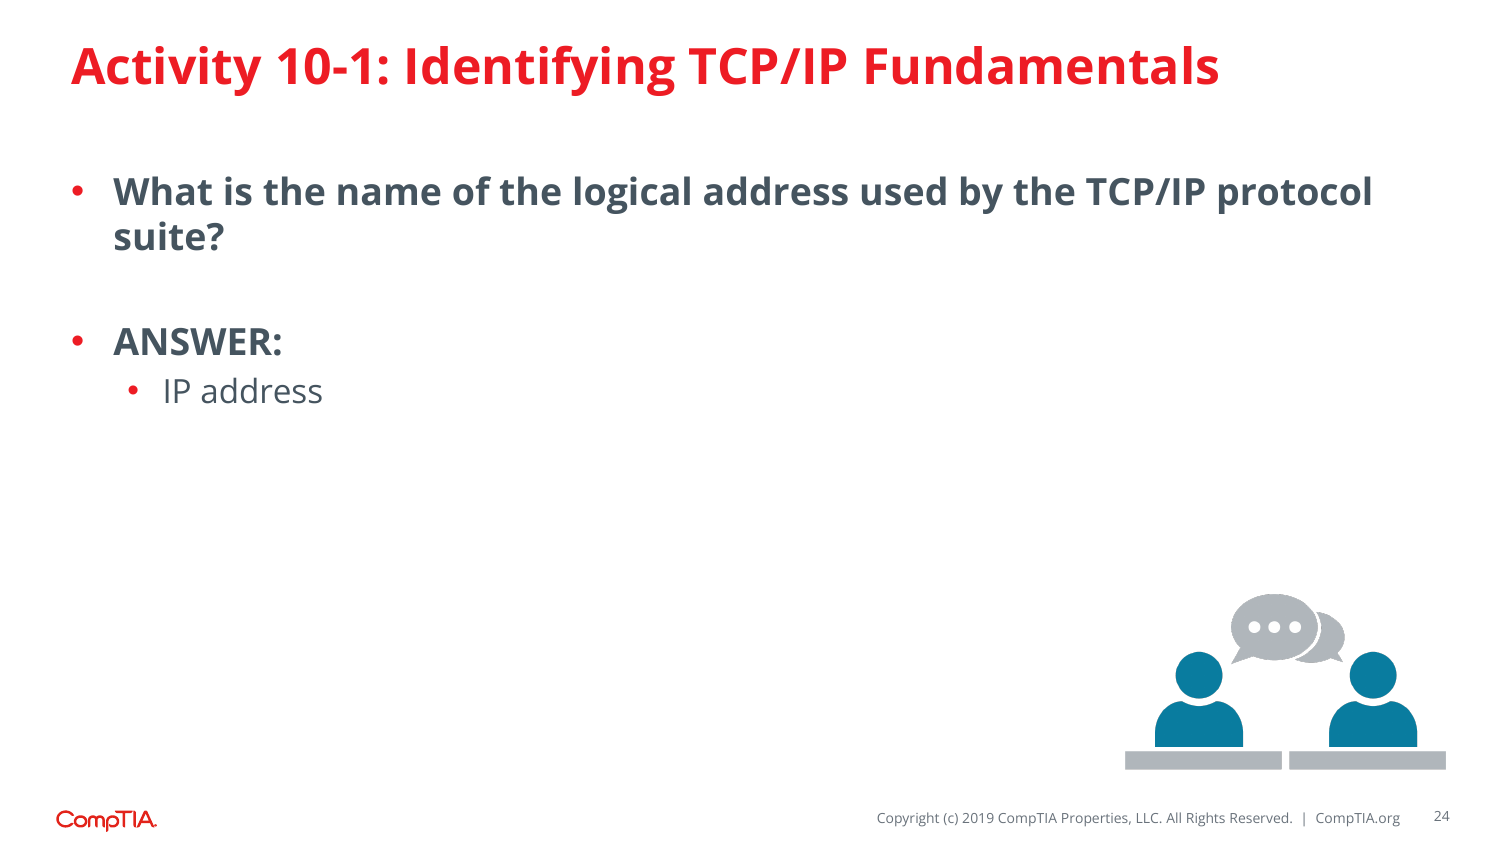

# Activity 10-1: Identifying TCP/IP Fundamentals
What is the name of the logical address used by the TCP/IP protocol suite?

ANSWER:
IP address

24